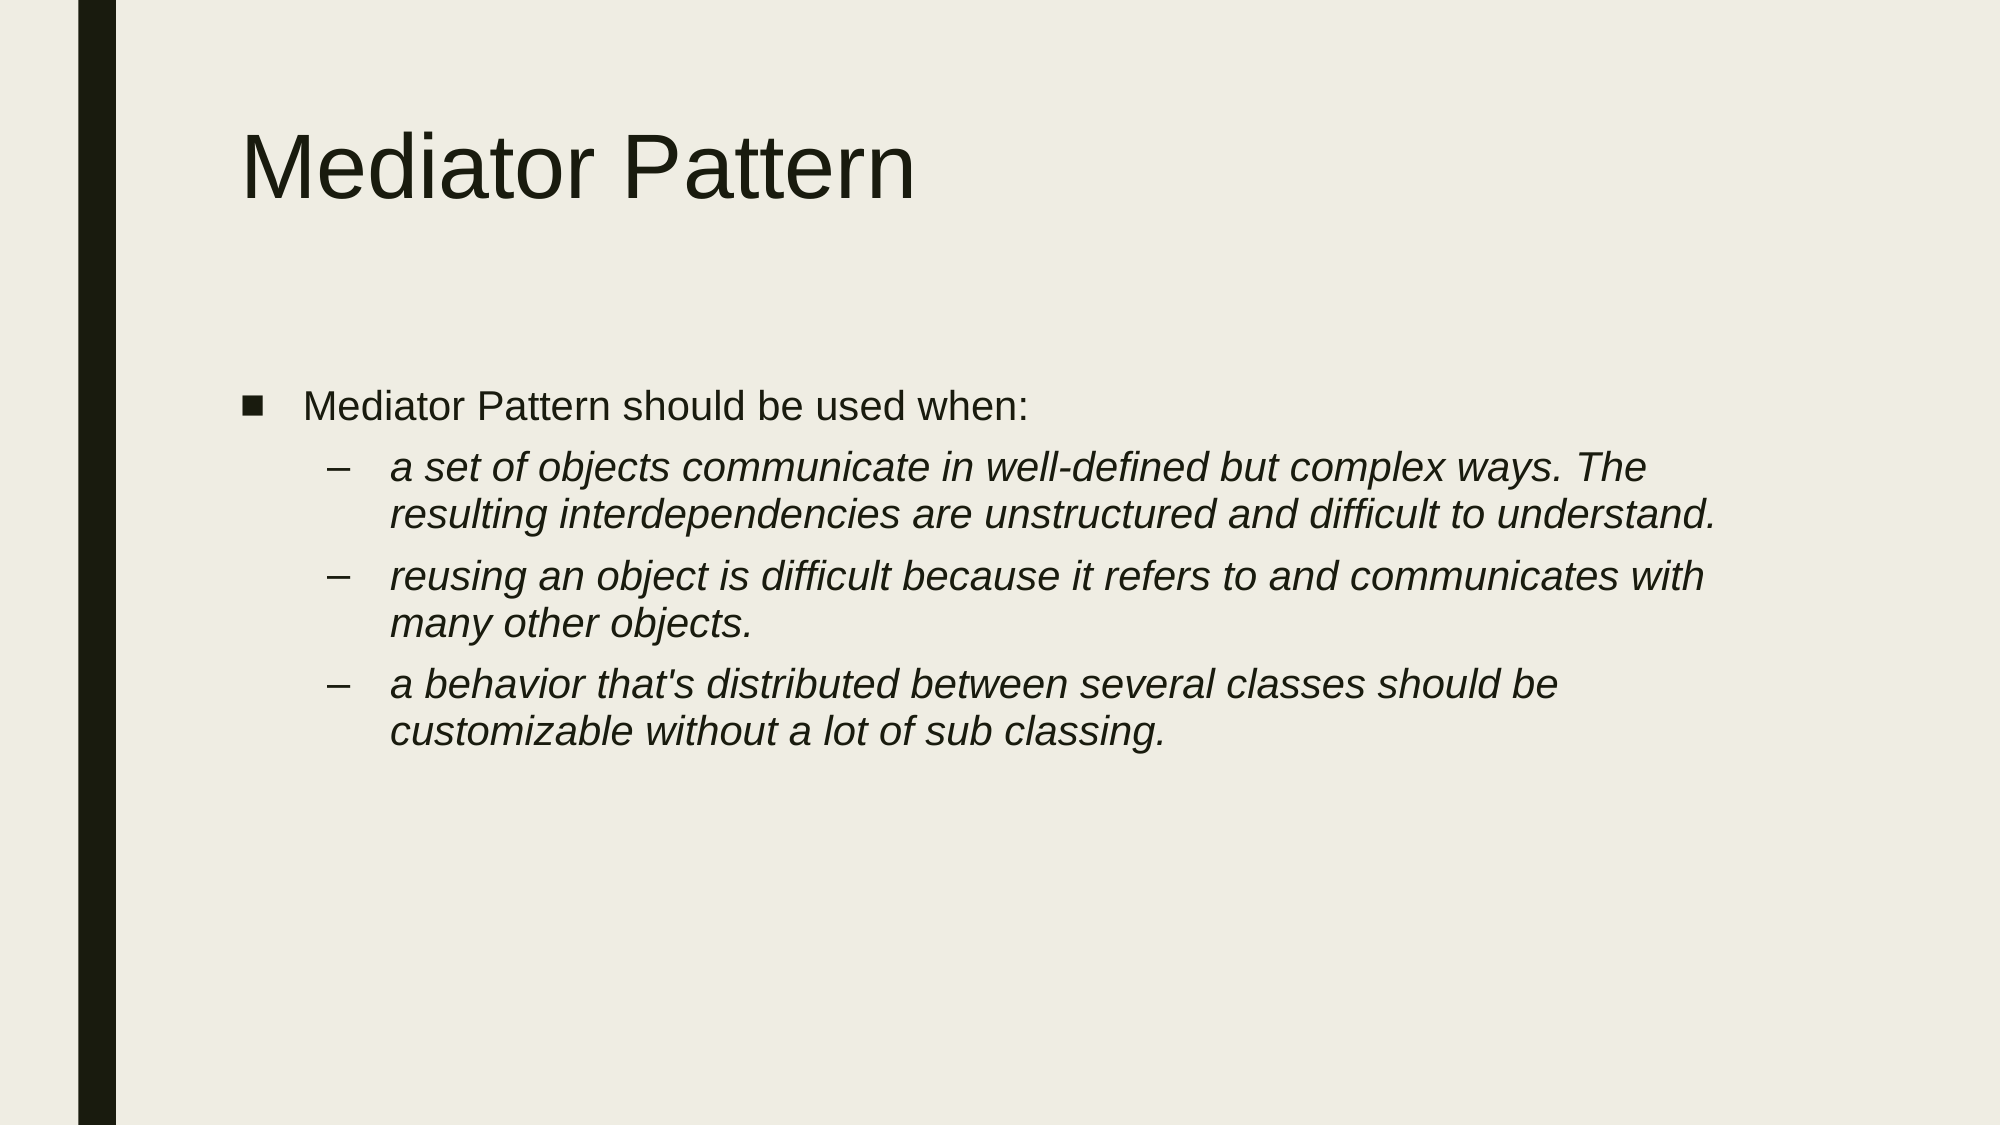

# Mediator Pattern
Mediator Pattern should be used when:
a set of objects communicate in well-defined but complex ways. The resulting interdependencies are unstructured and difficult to understand.
reusing an object is difficult because it refers to and communicates with many other objects.
a behavior that's distributed between several classes should be customizable without a lot of sub classing.